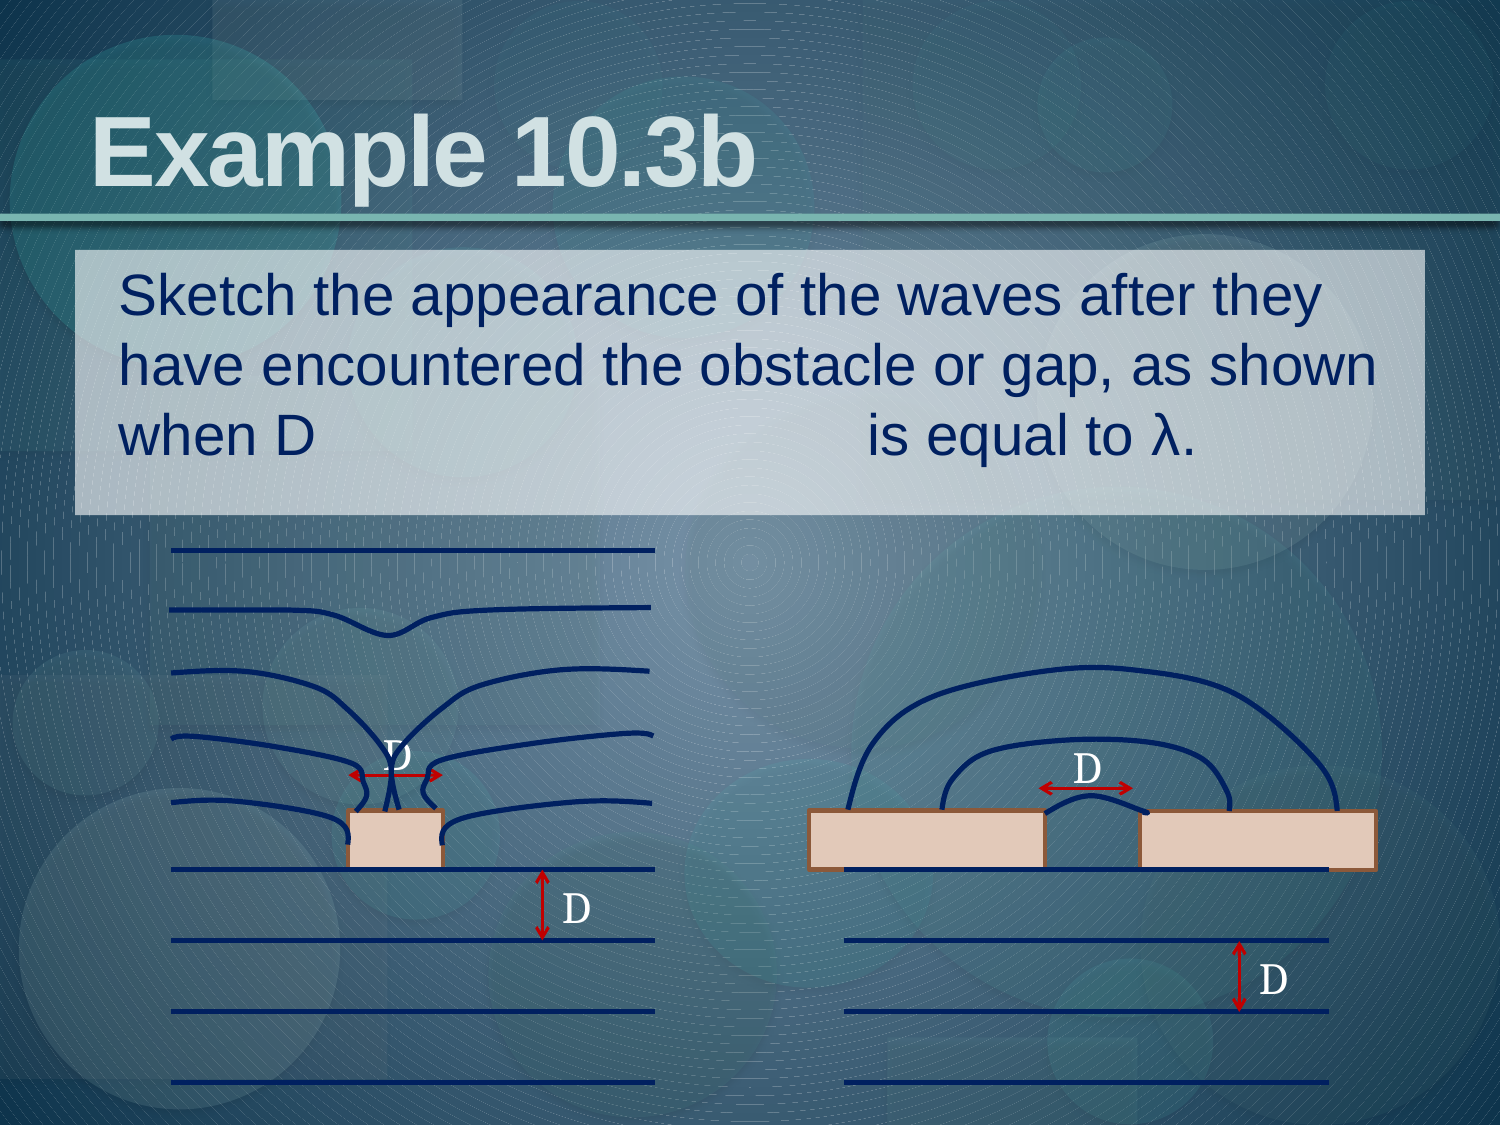

# Example 10.3b
Sketch the appearance of the waves after they have encountered the obstacle or gap, as shown when D                                  is equal to λ.

D

D

D
D